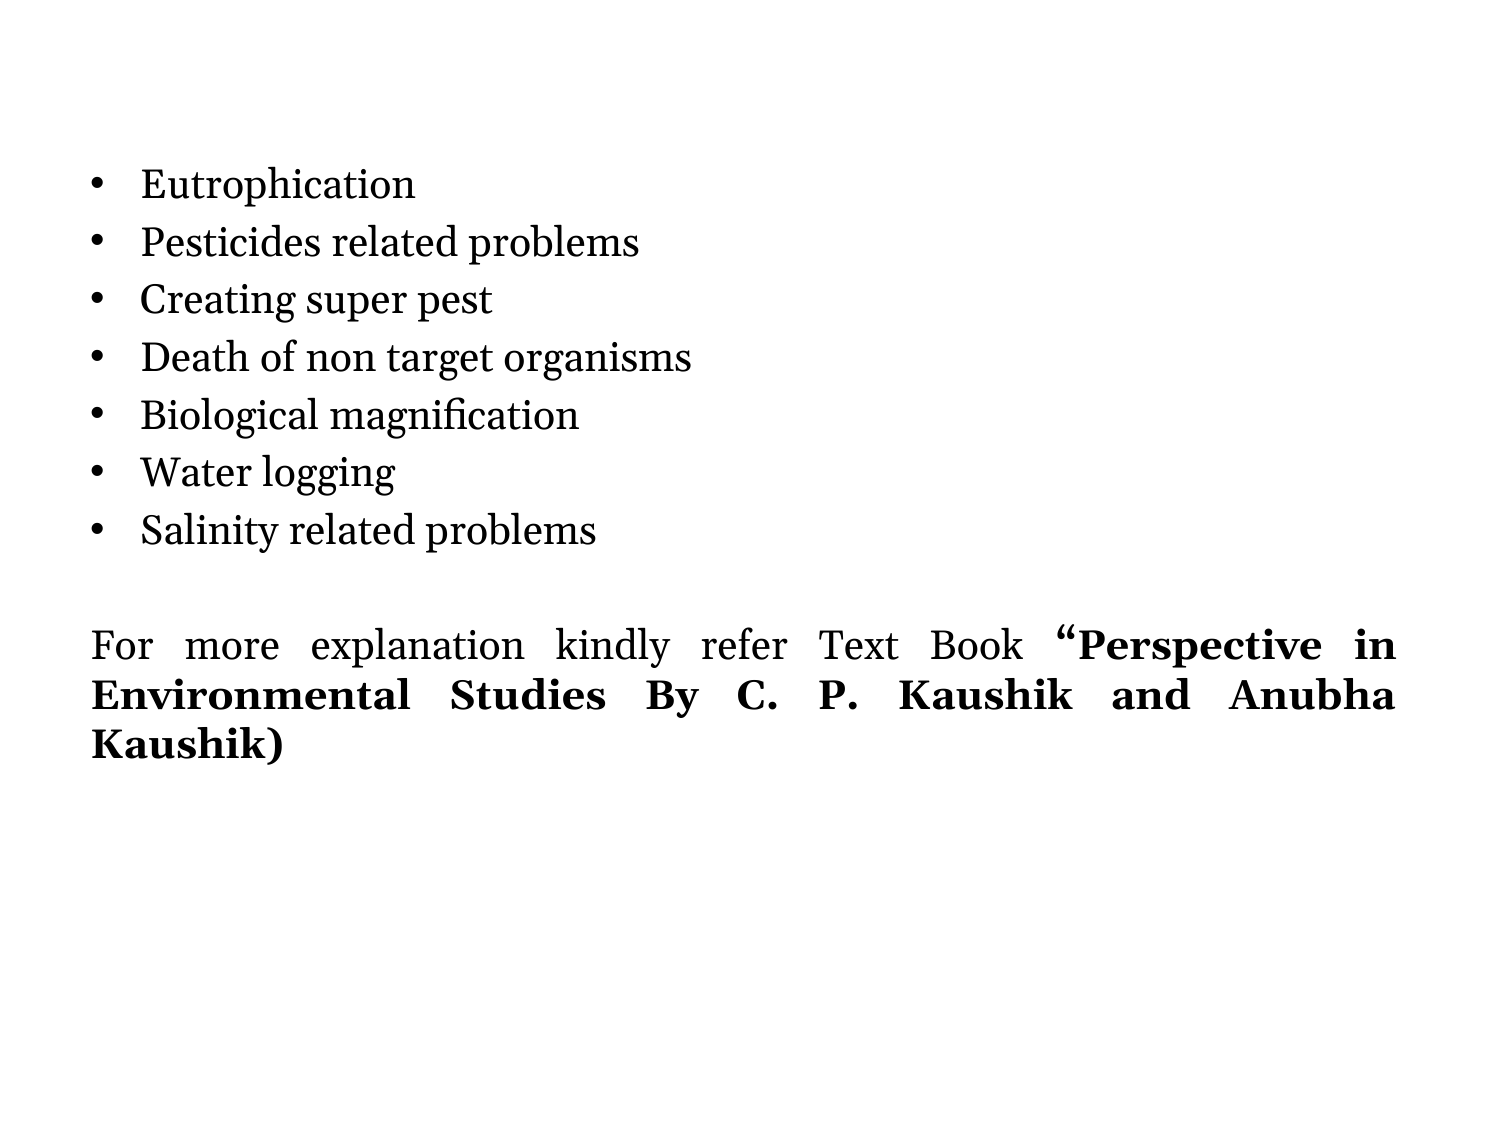

Eutrophication
Pesticides related problems
Creating super pest
Death of non target organisms
Biological magnification
Water logging
Salinity related problems

For more explanation kindly refer Text Book “Perspective in Environmental Studies By C. P. Kaushik and Anubha Kaushik)